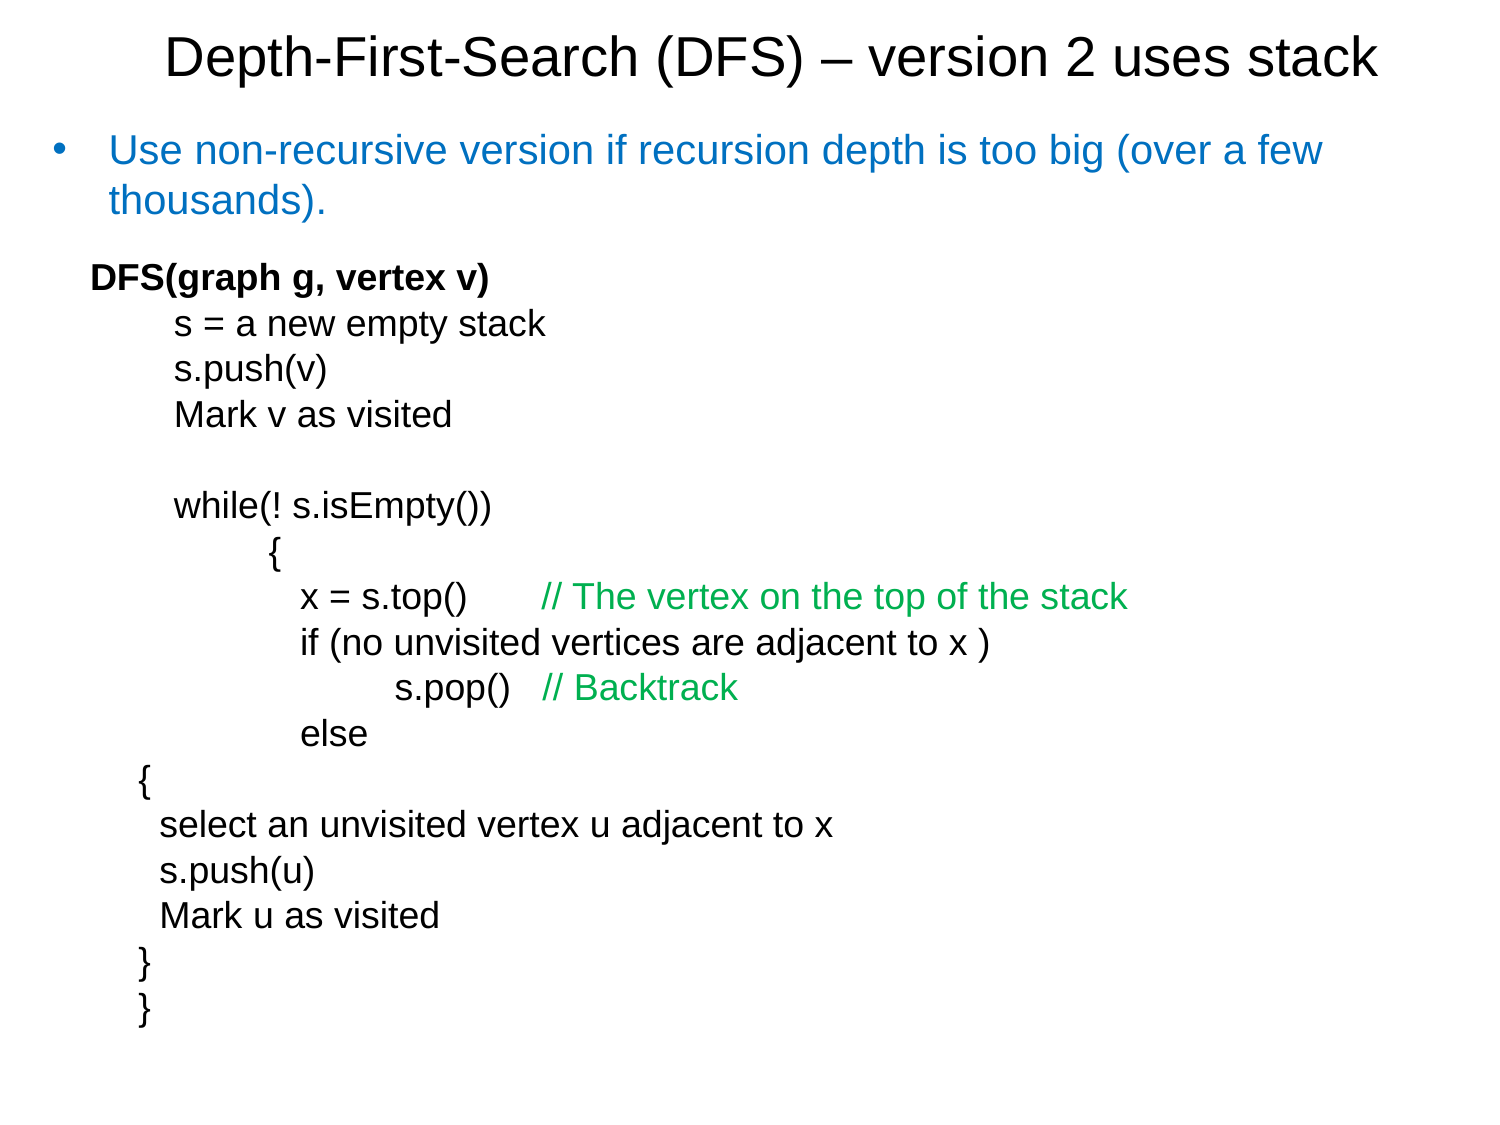

# Depth-First-Search (DFS) – version 2 uses stack
Use non-recursive version if recursion depth is too big (over a few thousands).
DFS(graph g, vertex v)
        s = a new empty stack
        s.push(v)
        Mark v as visited

        while(! s.isEmpty())
                 {
                    x = s.top()       // The vertex on the top of the stack
                    if (no unvisited vertices are adjacent to x )
                             s.pop()   // Backtrack
                    else
				  {
				    select an unvisited vertex u adjacent to x
 				    s.push(u)
				    Mark u as visited
				  }
			  }